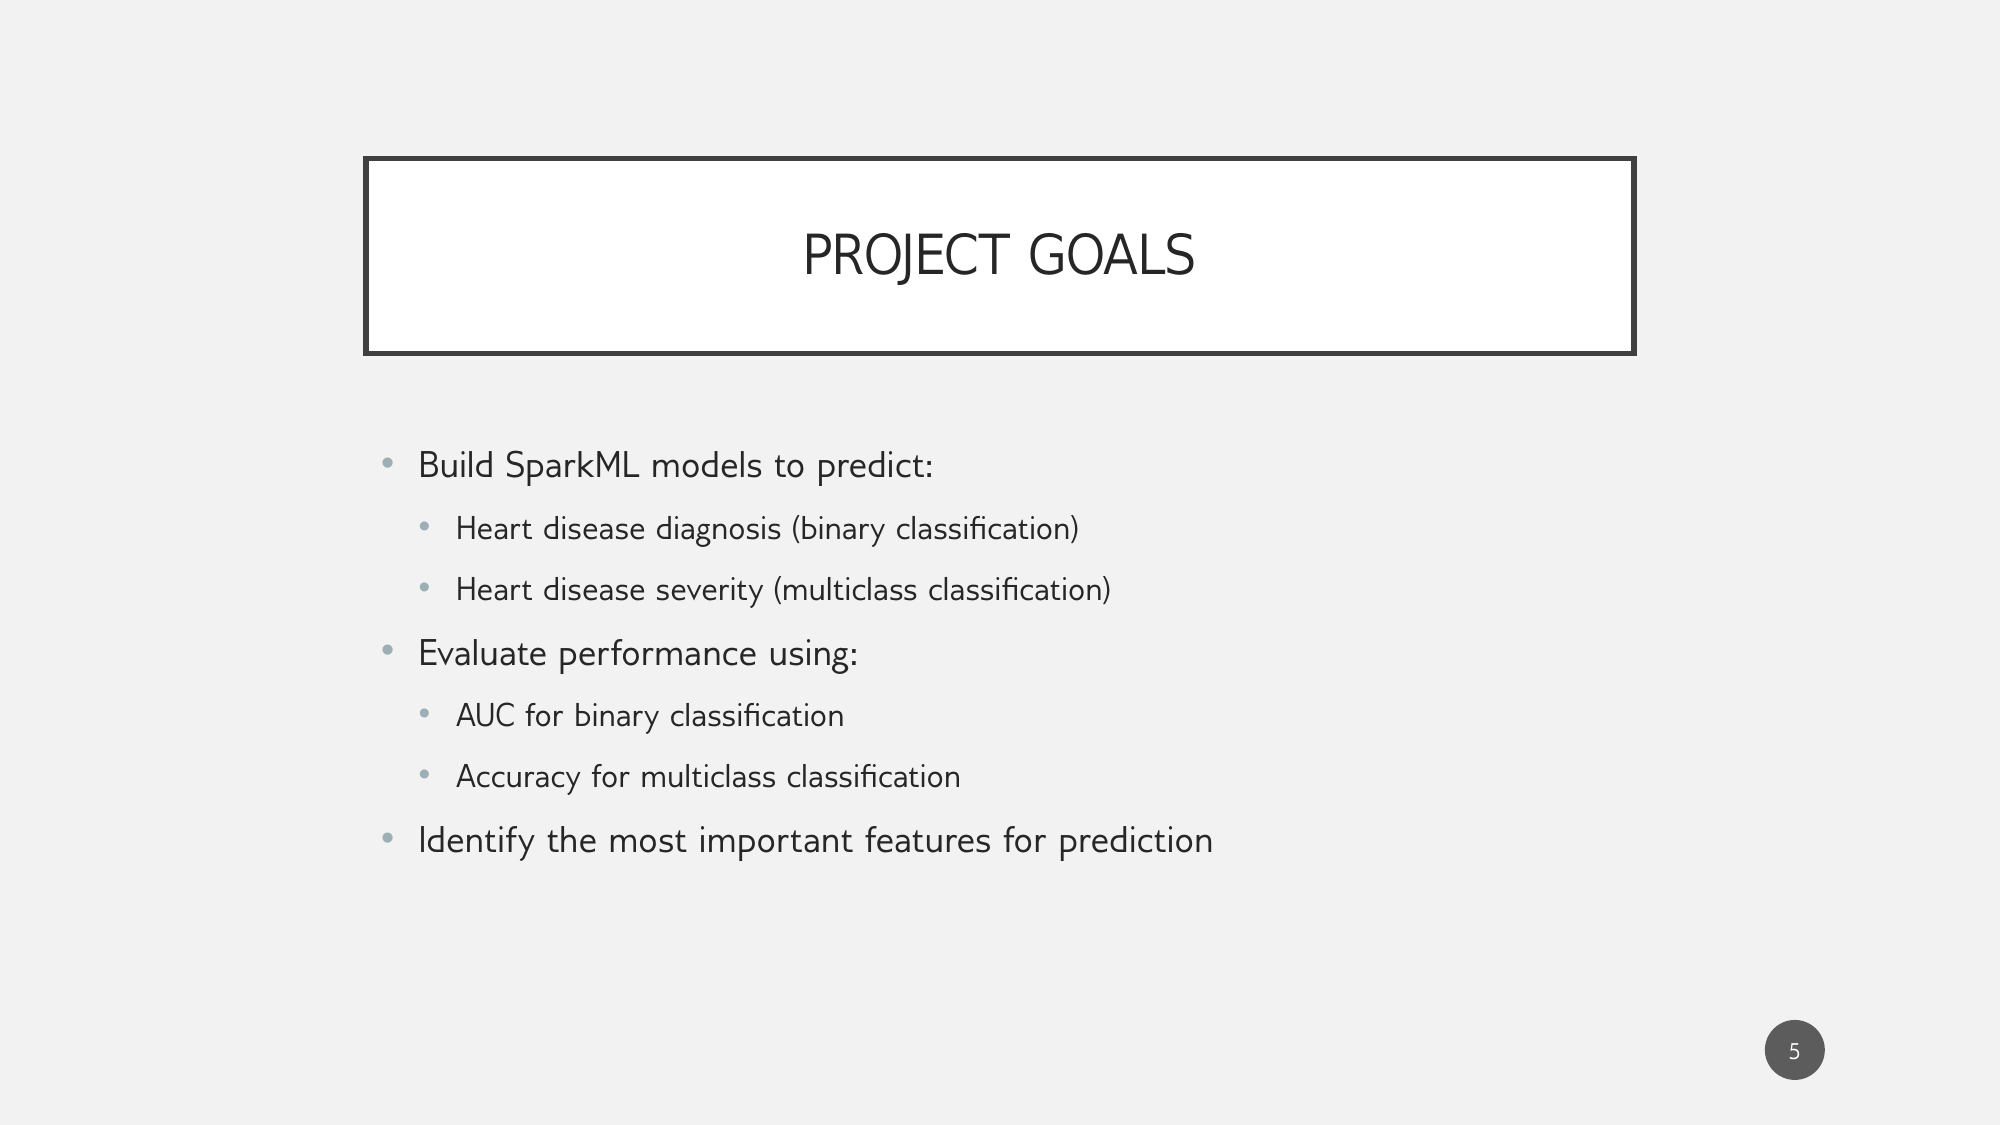

# PROJECT GOALS
Build SparkML models to predict:
Heart disease diagnosis (binary classification)
Heart disease severity (multiclass classification)
Evaluate performance using:
AUC for binary classification
Accuracy for multiclass classification
Identify the most important features for prediction

5